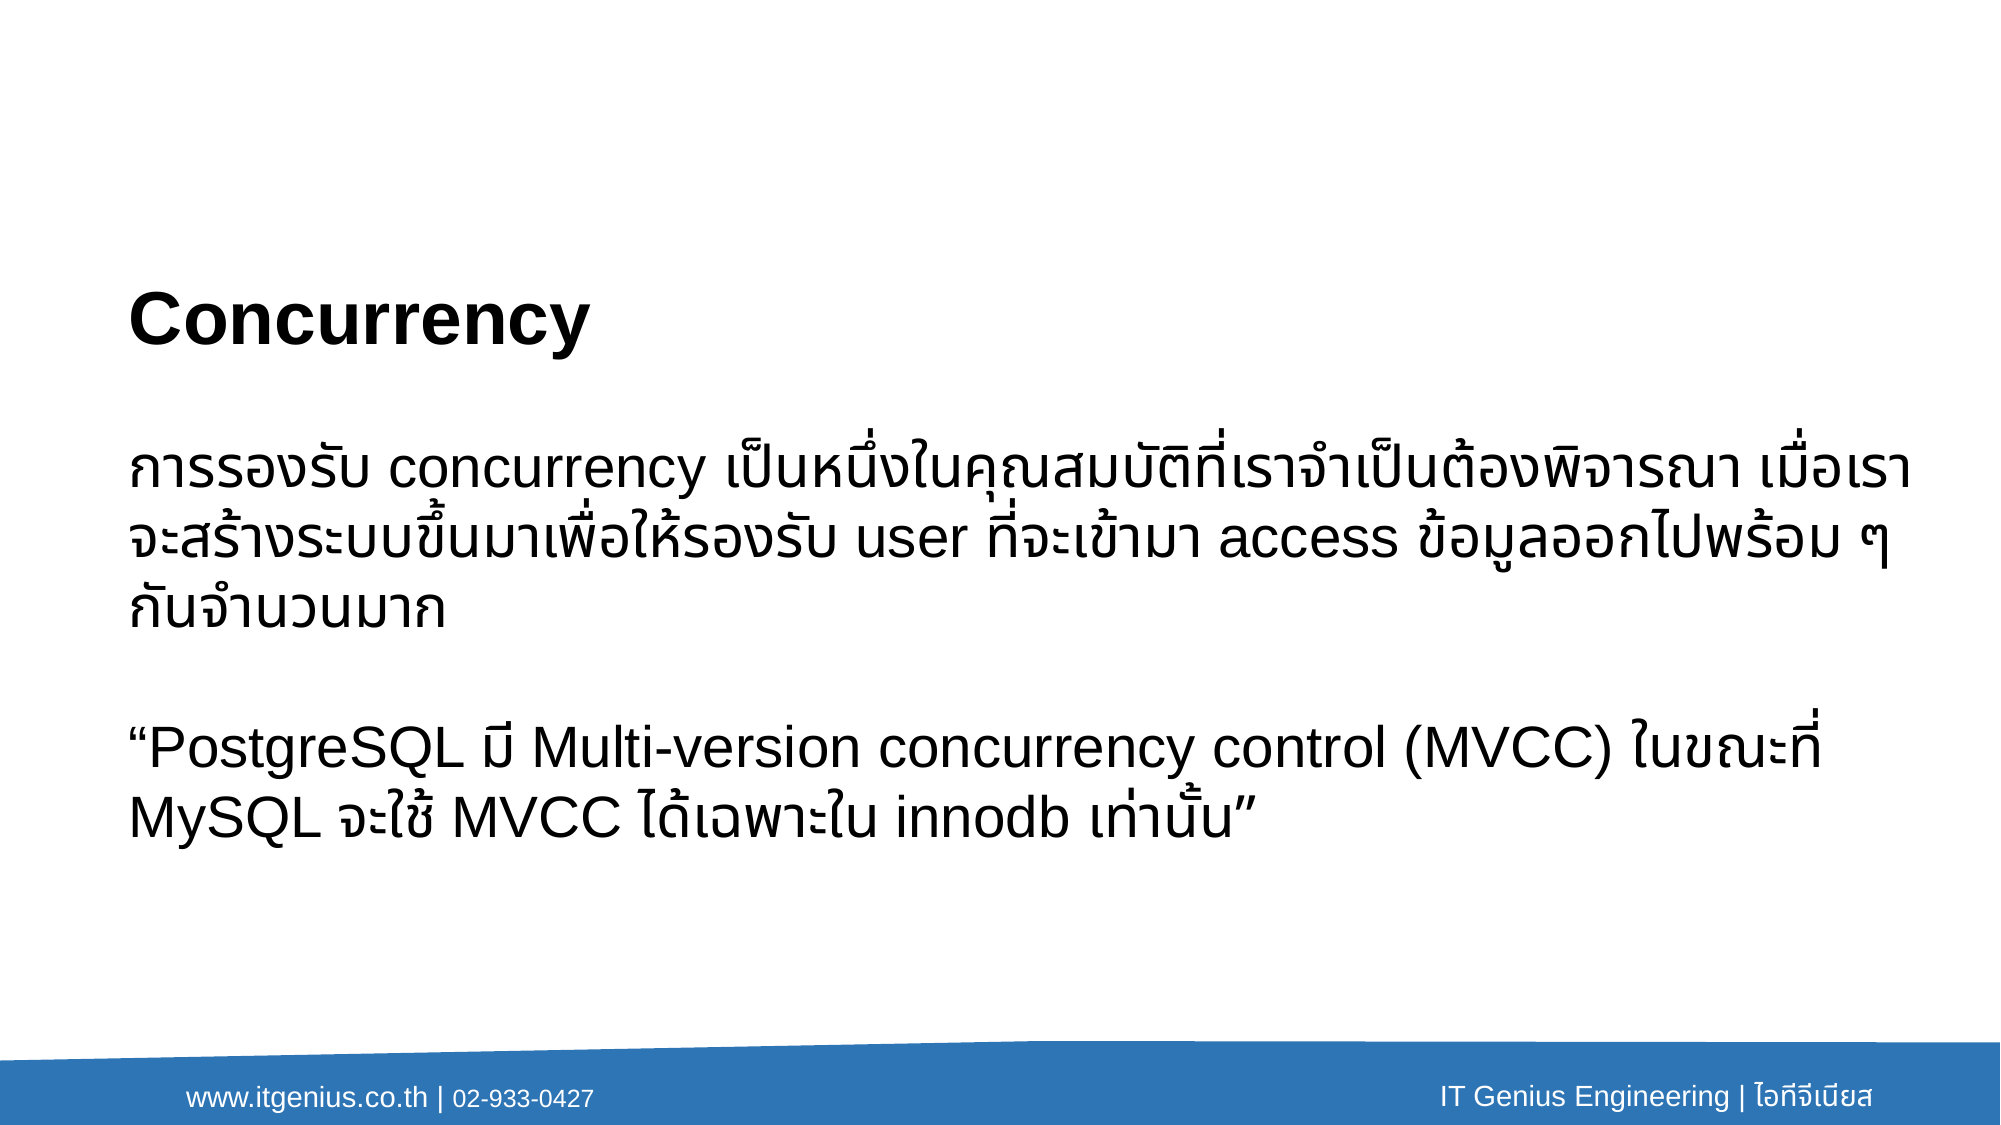

Concurrency

การรองรับ concurrency เป็นหนึ่งในคุณสมบัติที่เราจำเป็นต้องพิจารณา เมื่อเราจะสร้างระบบขึ้นมาเพื่อให้รองรับ user ที่จะเข้ามา access ข้อมูลออกไปพร้อม ๆ กันจำนวนมาก

“PostgreSQL มี Multi-version concurrency control (MVCC) ในขณะที่ MySQL จะใช้ MVCC ได้เฉพาะใน innodb เท่านั้น”

IT Genius Engineering | ไอทีจีเนียส
www.itgenius.co.th | 02-933-0427